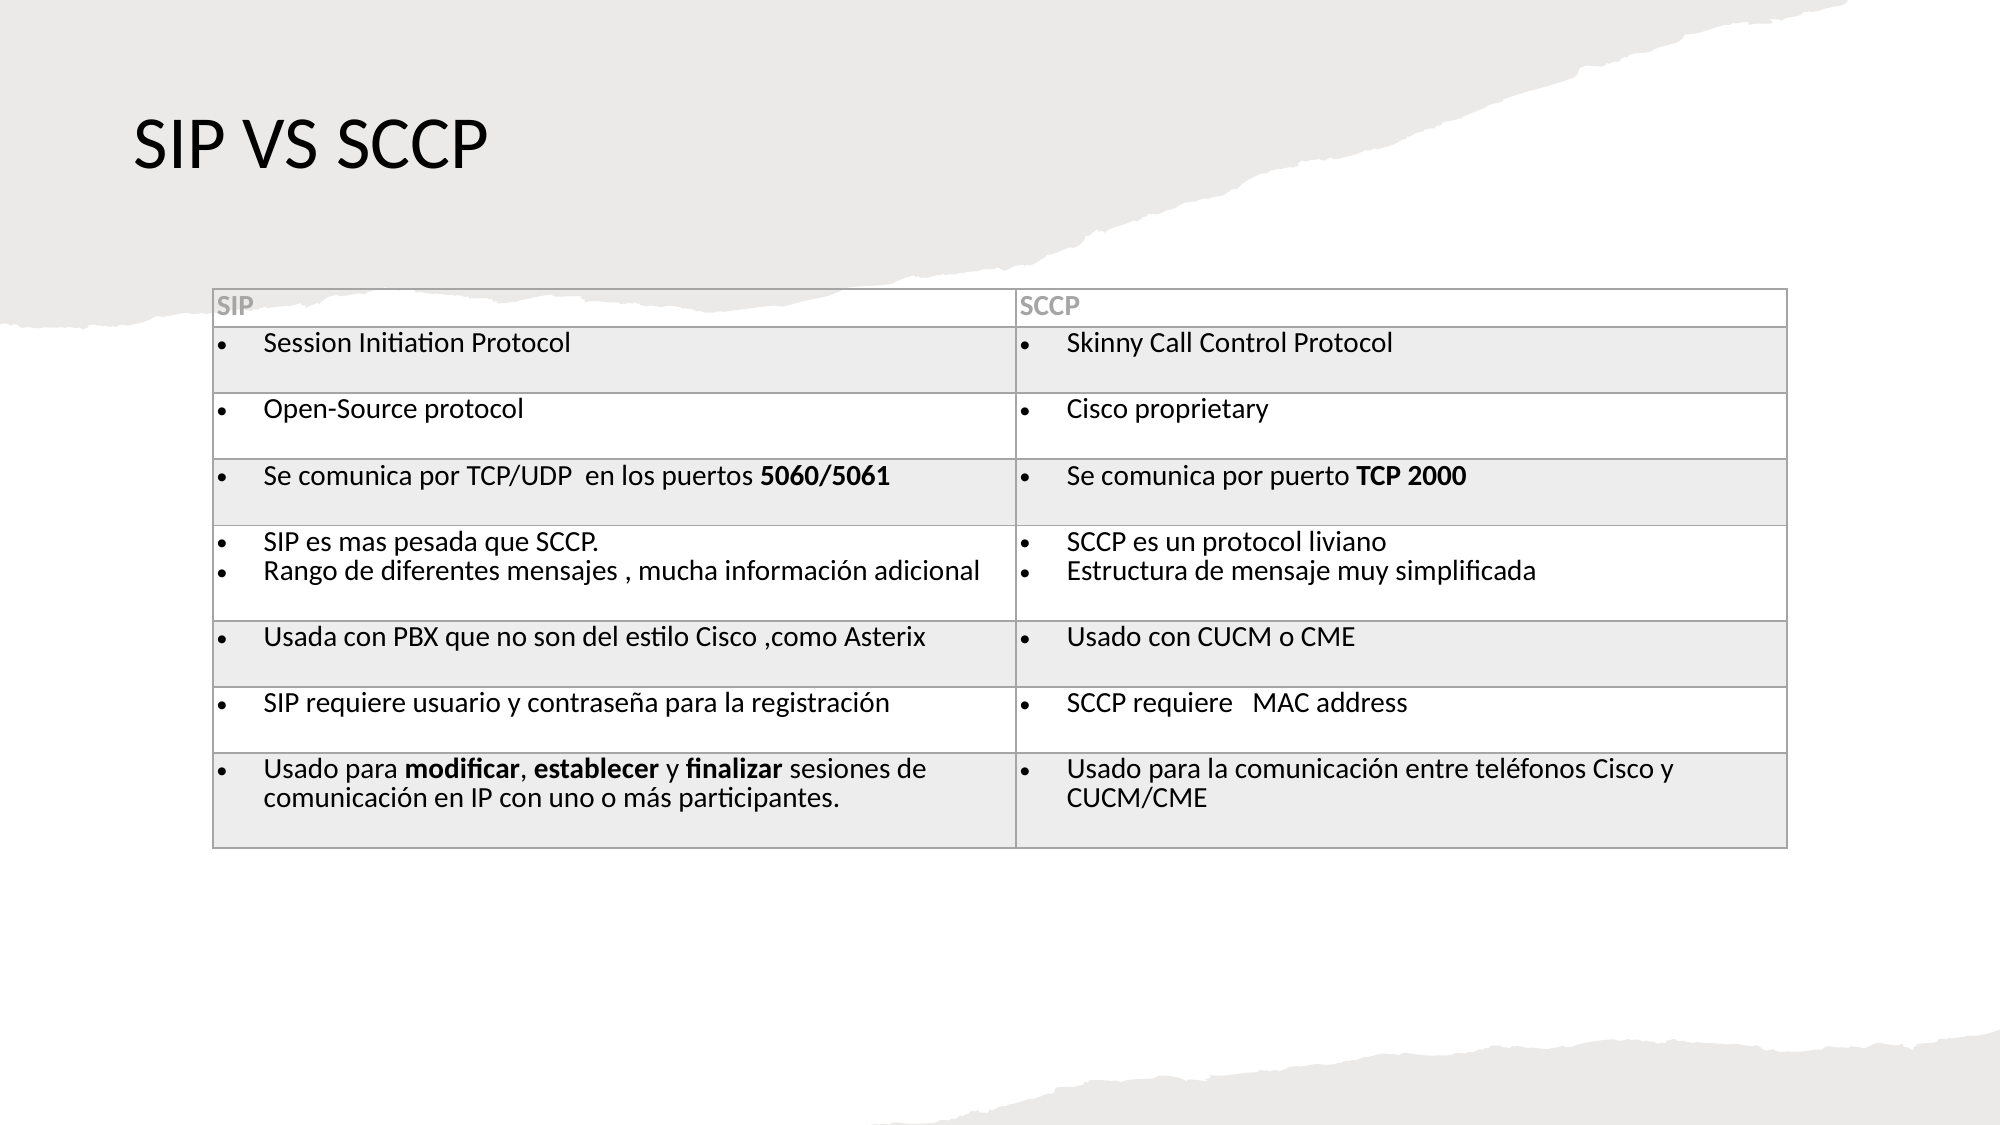

# SIP VS SCCP
| SIP | SCCP |
| --- | --- |
| Session Initiation Protocol | Skinny Call Control Protocol |
| Open-Source protocol | Cisco proprietary |
| Se comunica por TCP/UDP en los puertos 5060/5061 | Se comunica por puerto TCP 2000 |
| SIP es mas pesada que SCCP. Rango de diferentes mensajes , mucha información adicional | SCCP es un protocol liviano Estructura de mensaje muy simplificada |
| Usada con PBX que no son del estilo Cisco ,como Asterix | Usado con CUCM o CME |
| SIP requiere usuario y contraseña para la registración | SCCP requiere MAC address |
| Usado para modificar, establecer y finalizar sesiones de comunicación en IP con uno o más participantes. | Usado para la comunicación entre teléfonos Cisco y CUCM/CME |